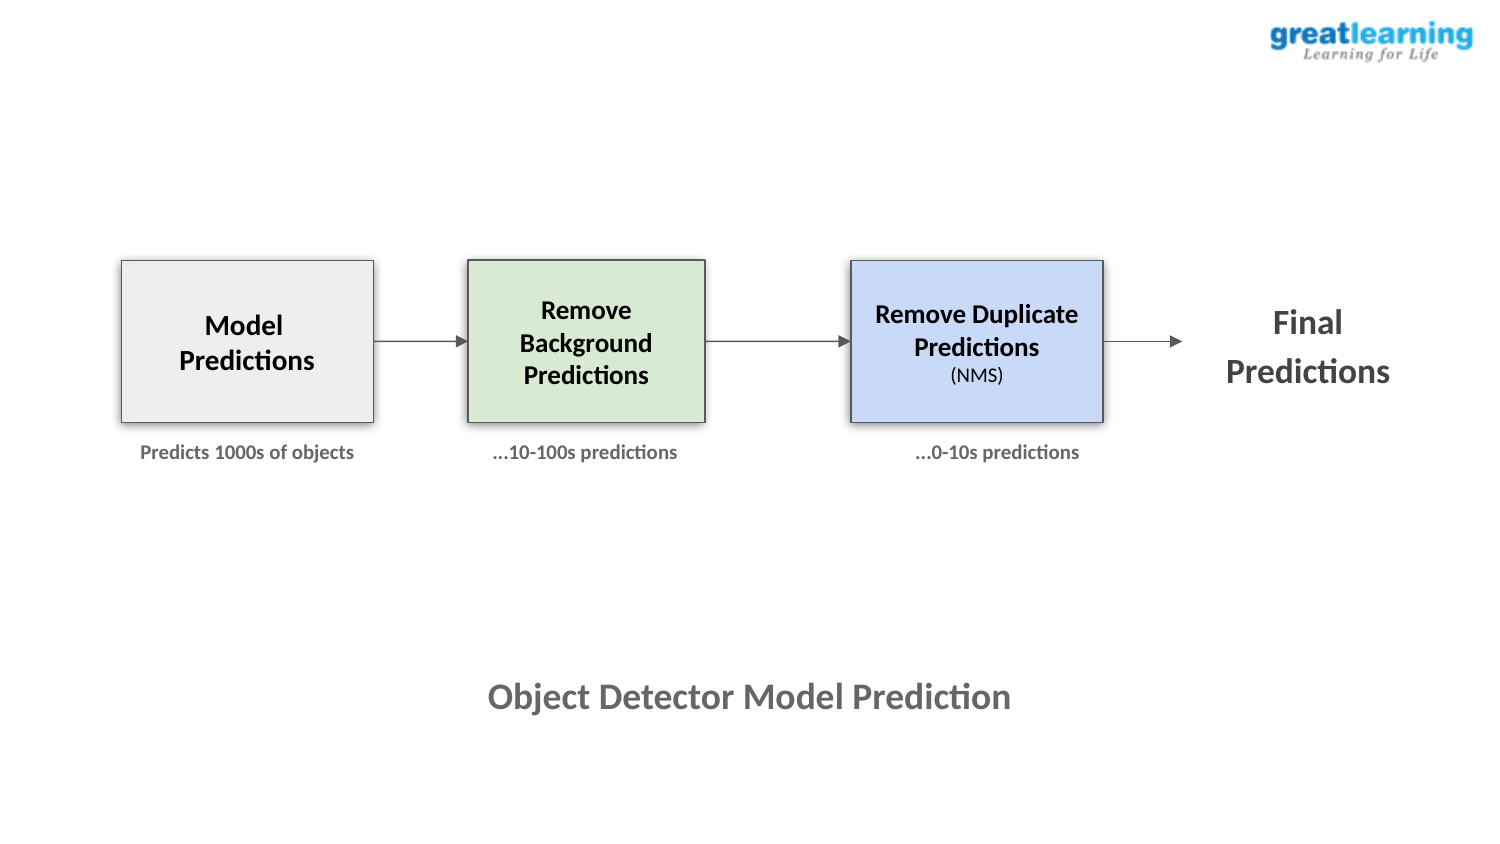

Final Predictions
Remove Background Predictions
Model
Predictions
Remove Duplicate Predictions
(NMS)
Predicts 1000s of objects
...10-100s predictions
...0-10s predictions
Object Detector Model Prediction